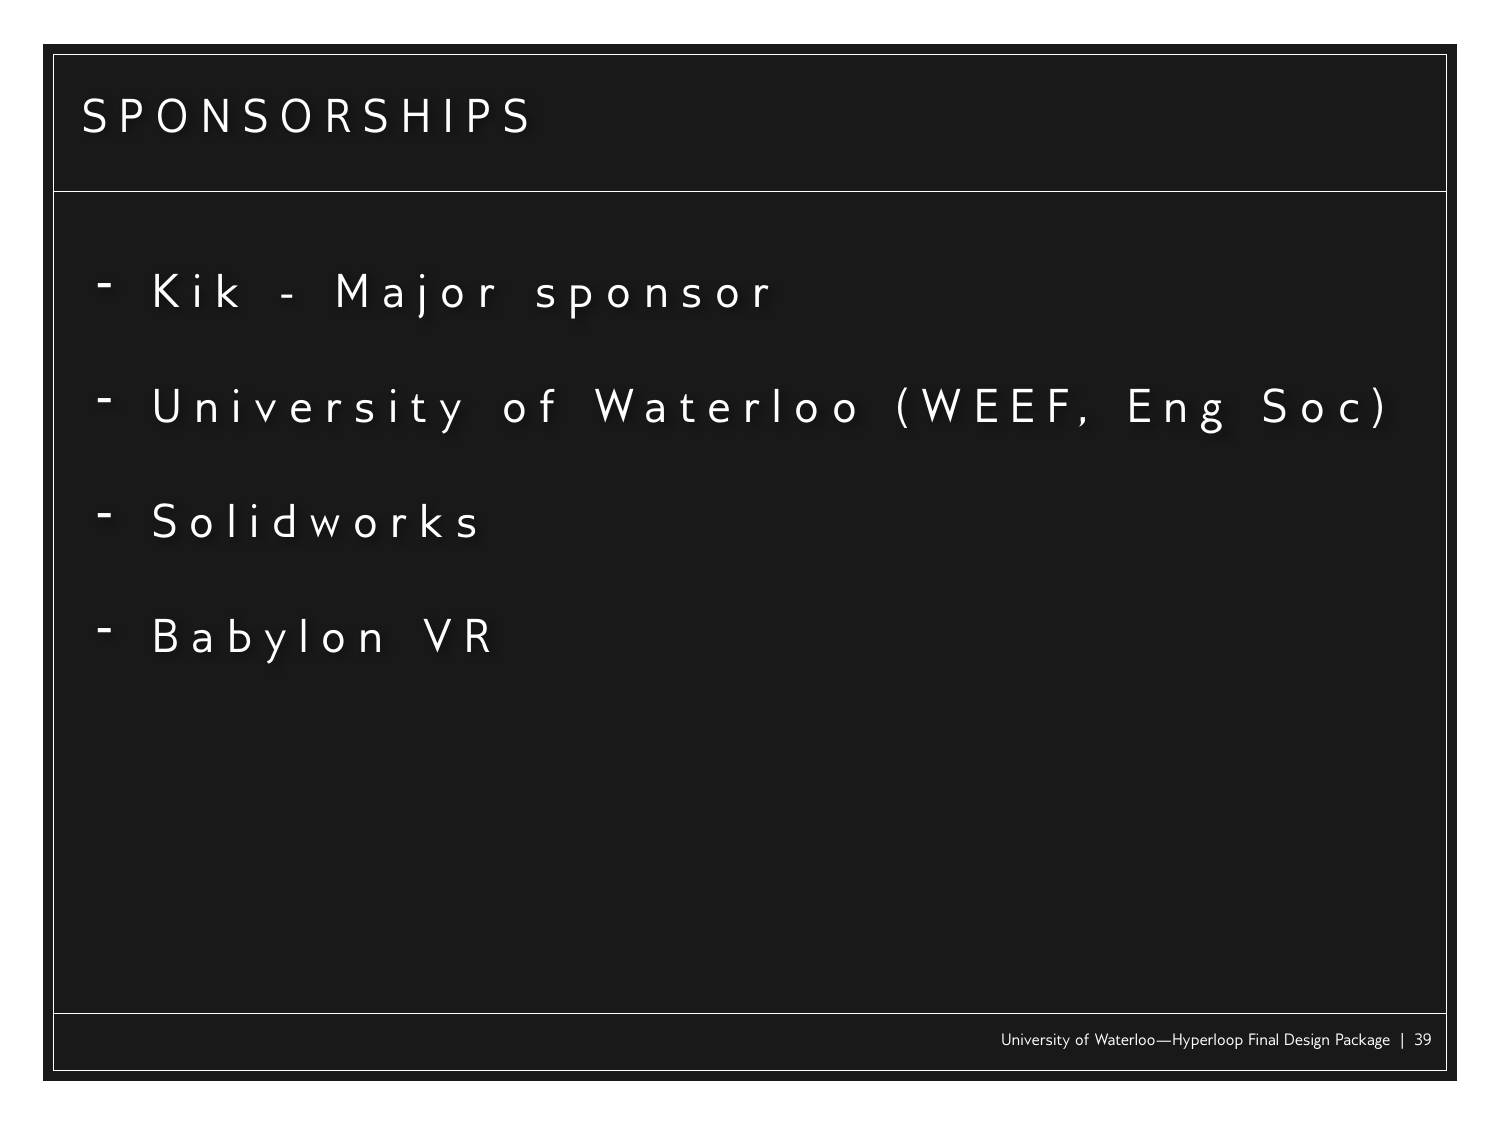

SPONSORSHIPS
Kik - Major sponsor

University of Waterloo (WEEF, Eng Soc)

Solidworks

Babylon VR
University of Waterloo—Hyperloop Final Design Package  |  39